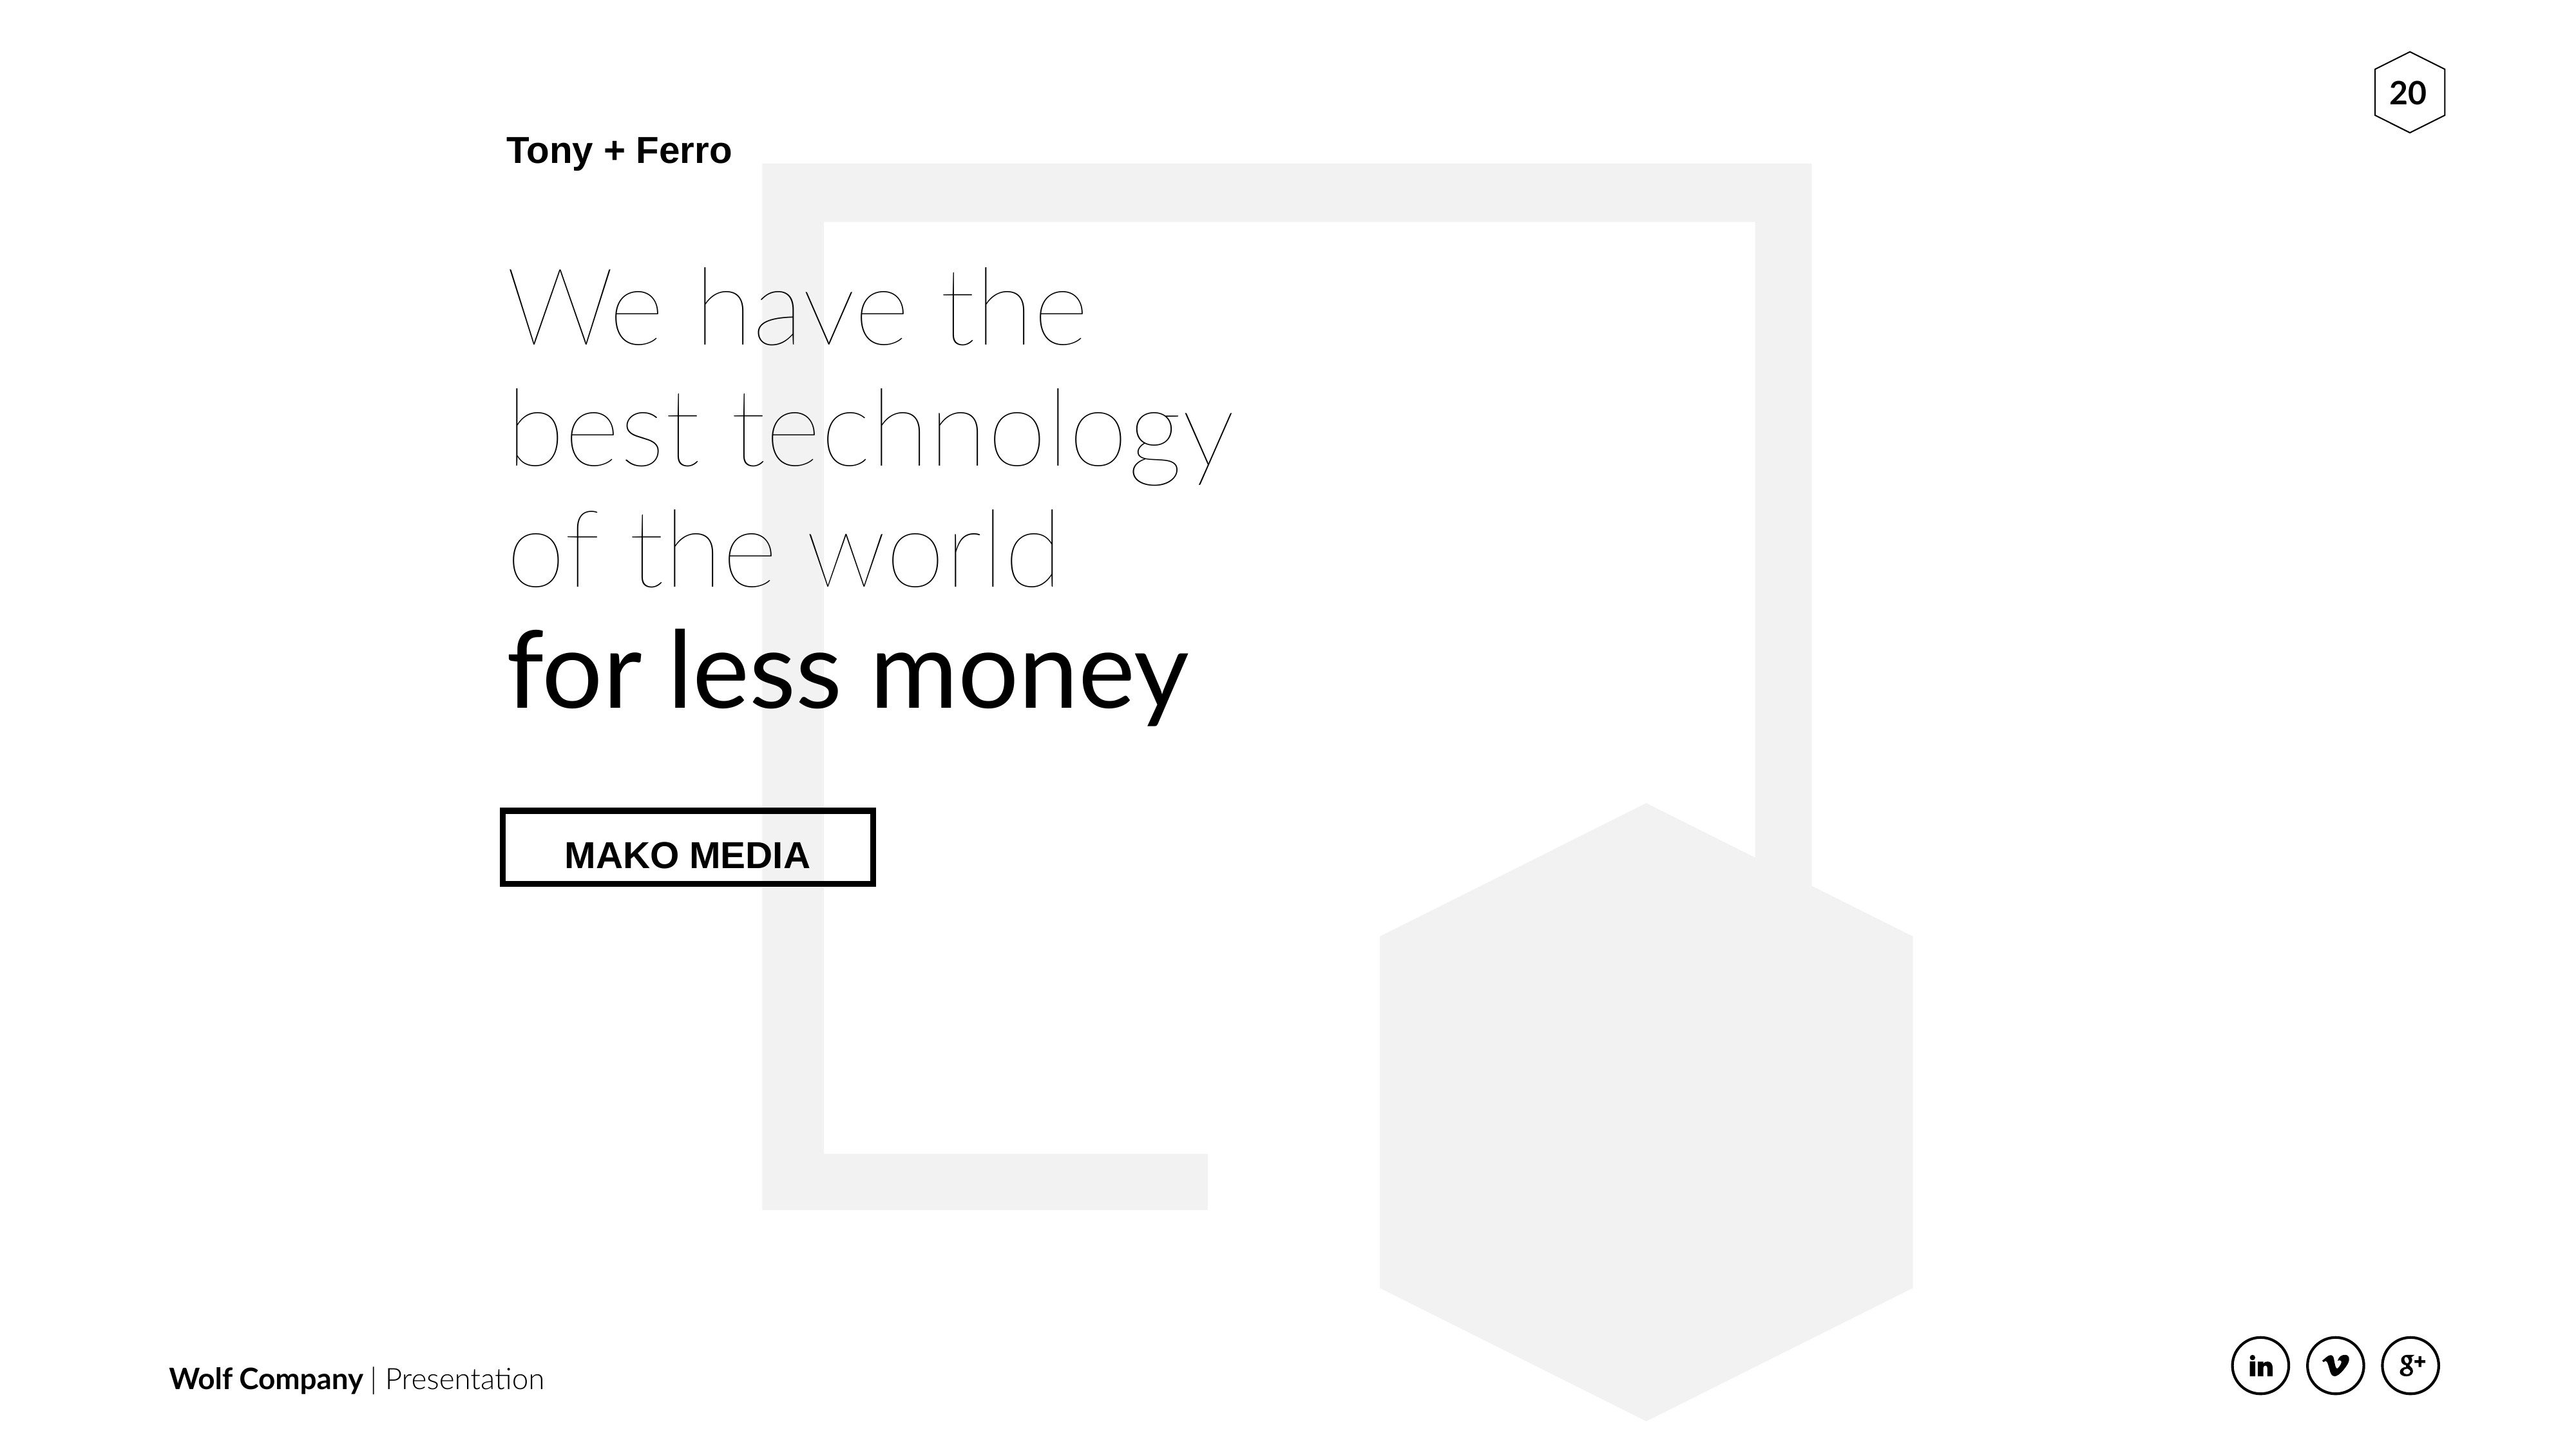

Tony + Ferro

We have the
best technology
of the world
for less money

MAKO MEDIA